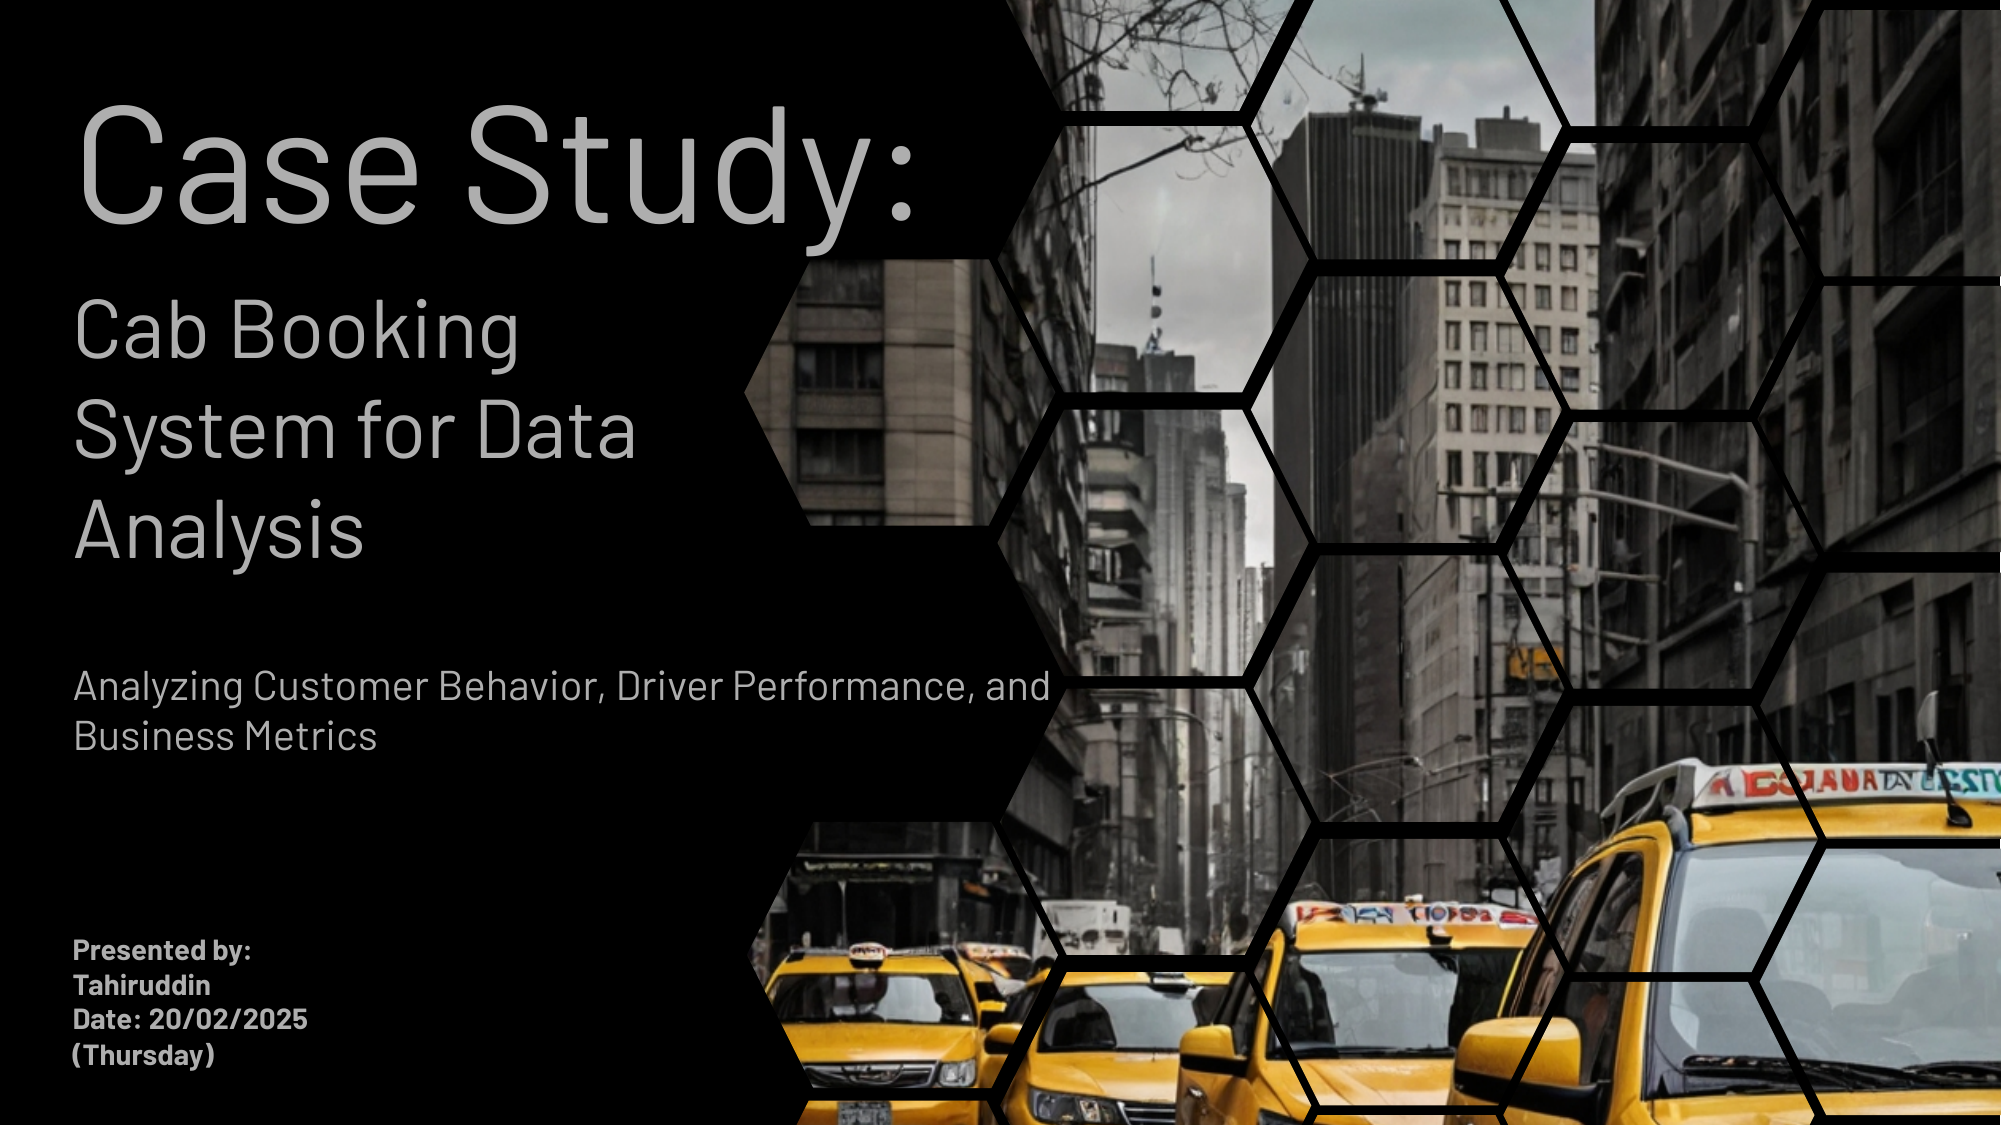

Case Study:
Cab Booking System for Data Analysis
Analyzing Customer Behavior, Driver Performance, and Business Metrics

Presented by: Tahiruddin
Date: 20/02/2025 (Thursday)